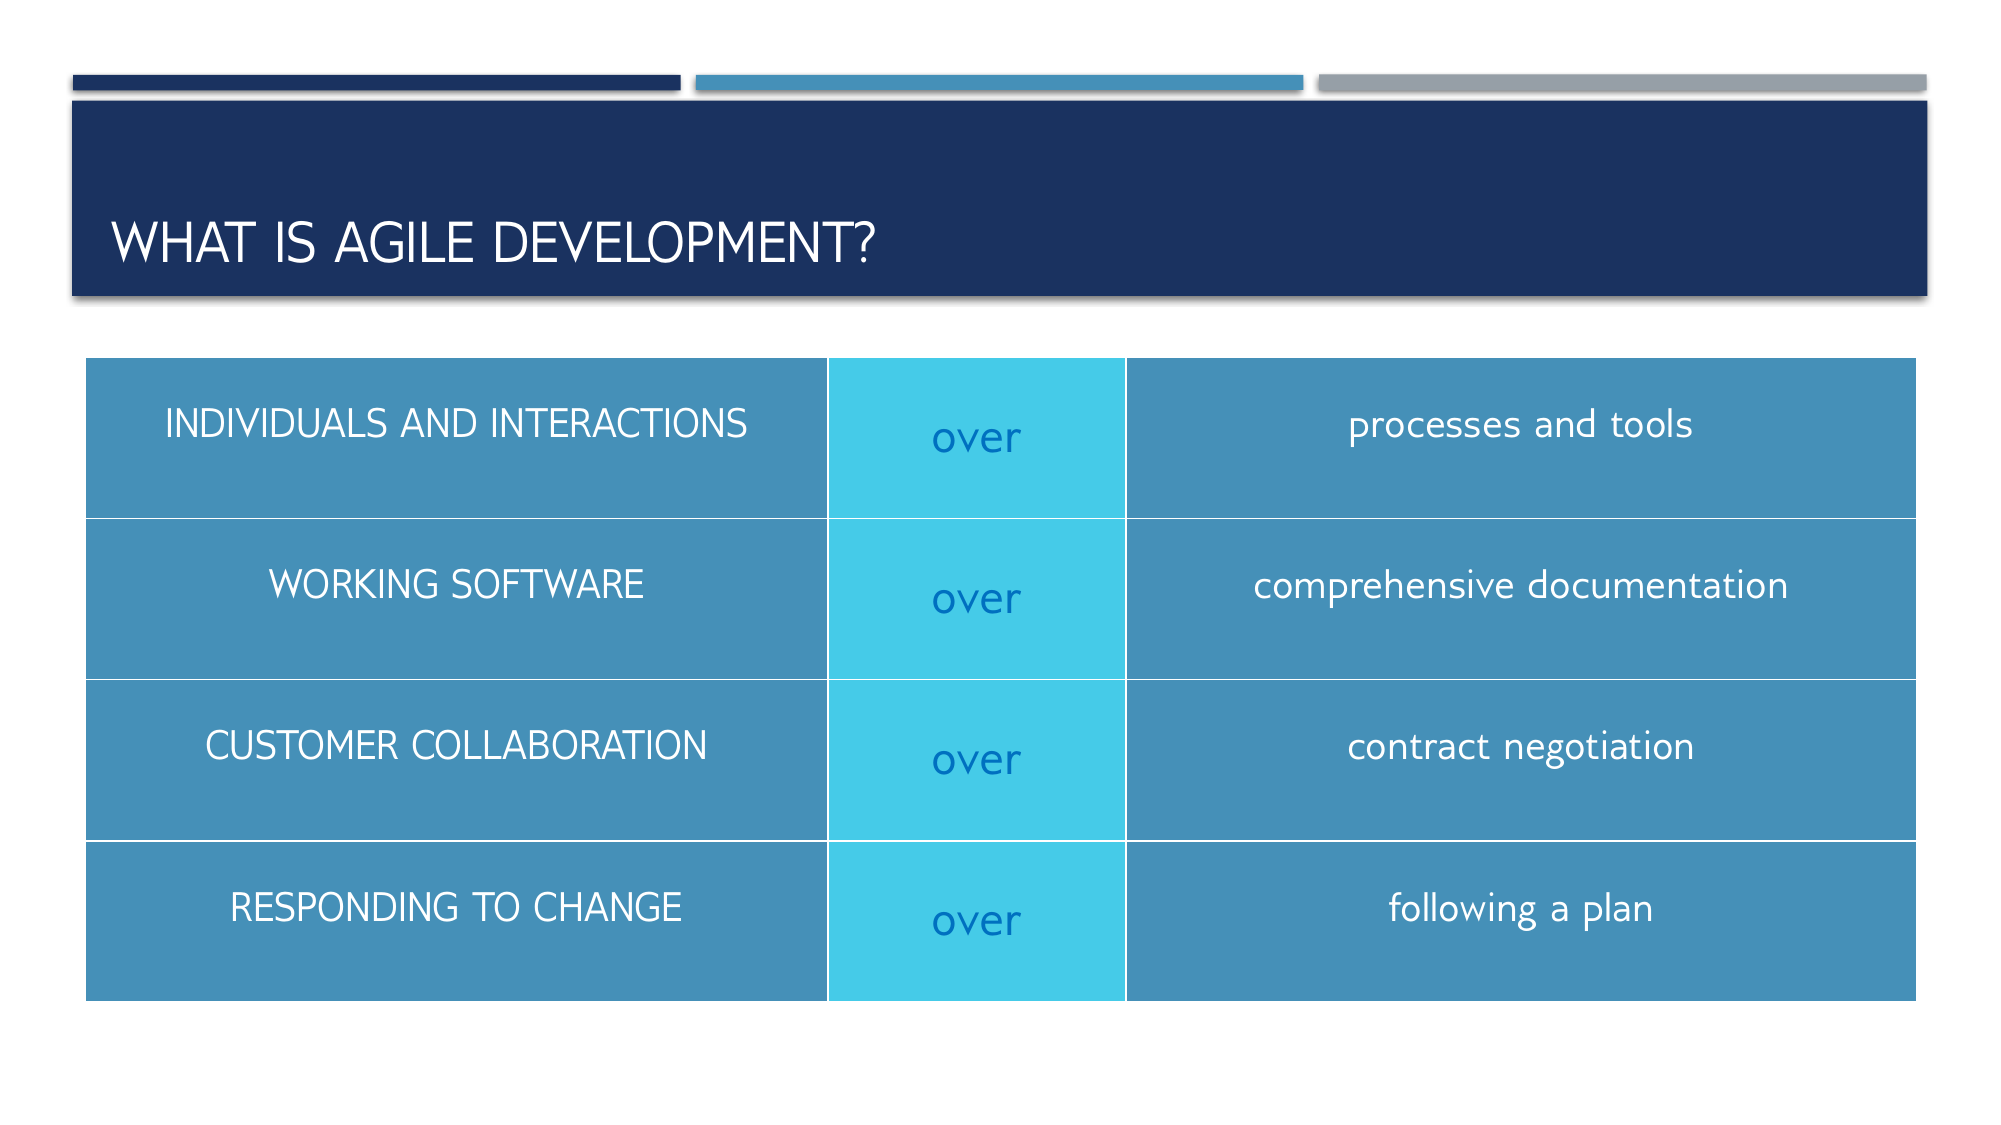

# What is Agile Development?
| INDIVIDUALS AND INTERACTIONS | over | processes and tools |
| --- | --- | --- |
| WORKING SOFTWARE | over | comprehensive documentation |
| CUSTOMER COLLABORATION | over | contract negotiation |
| RESPONDING TO CHANGE | over | following a plan |